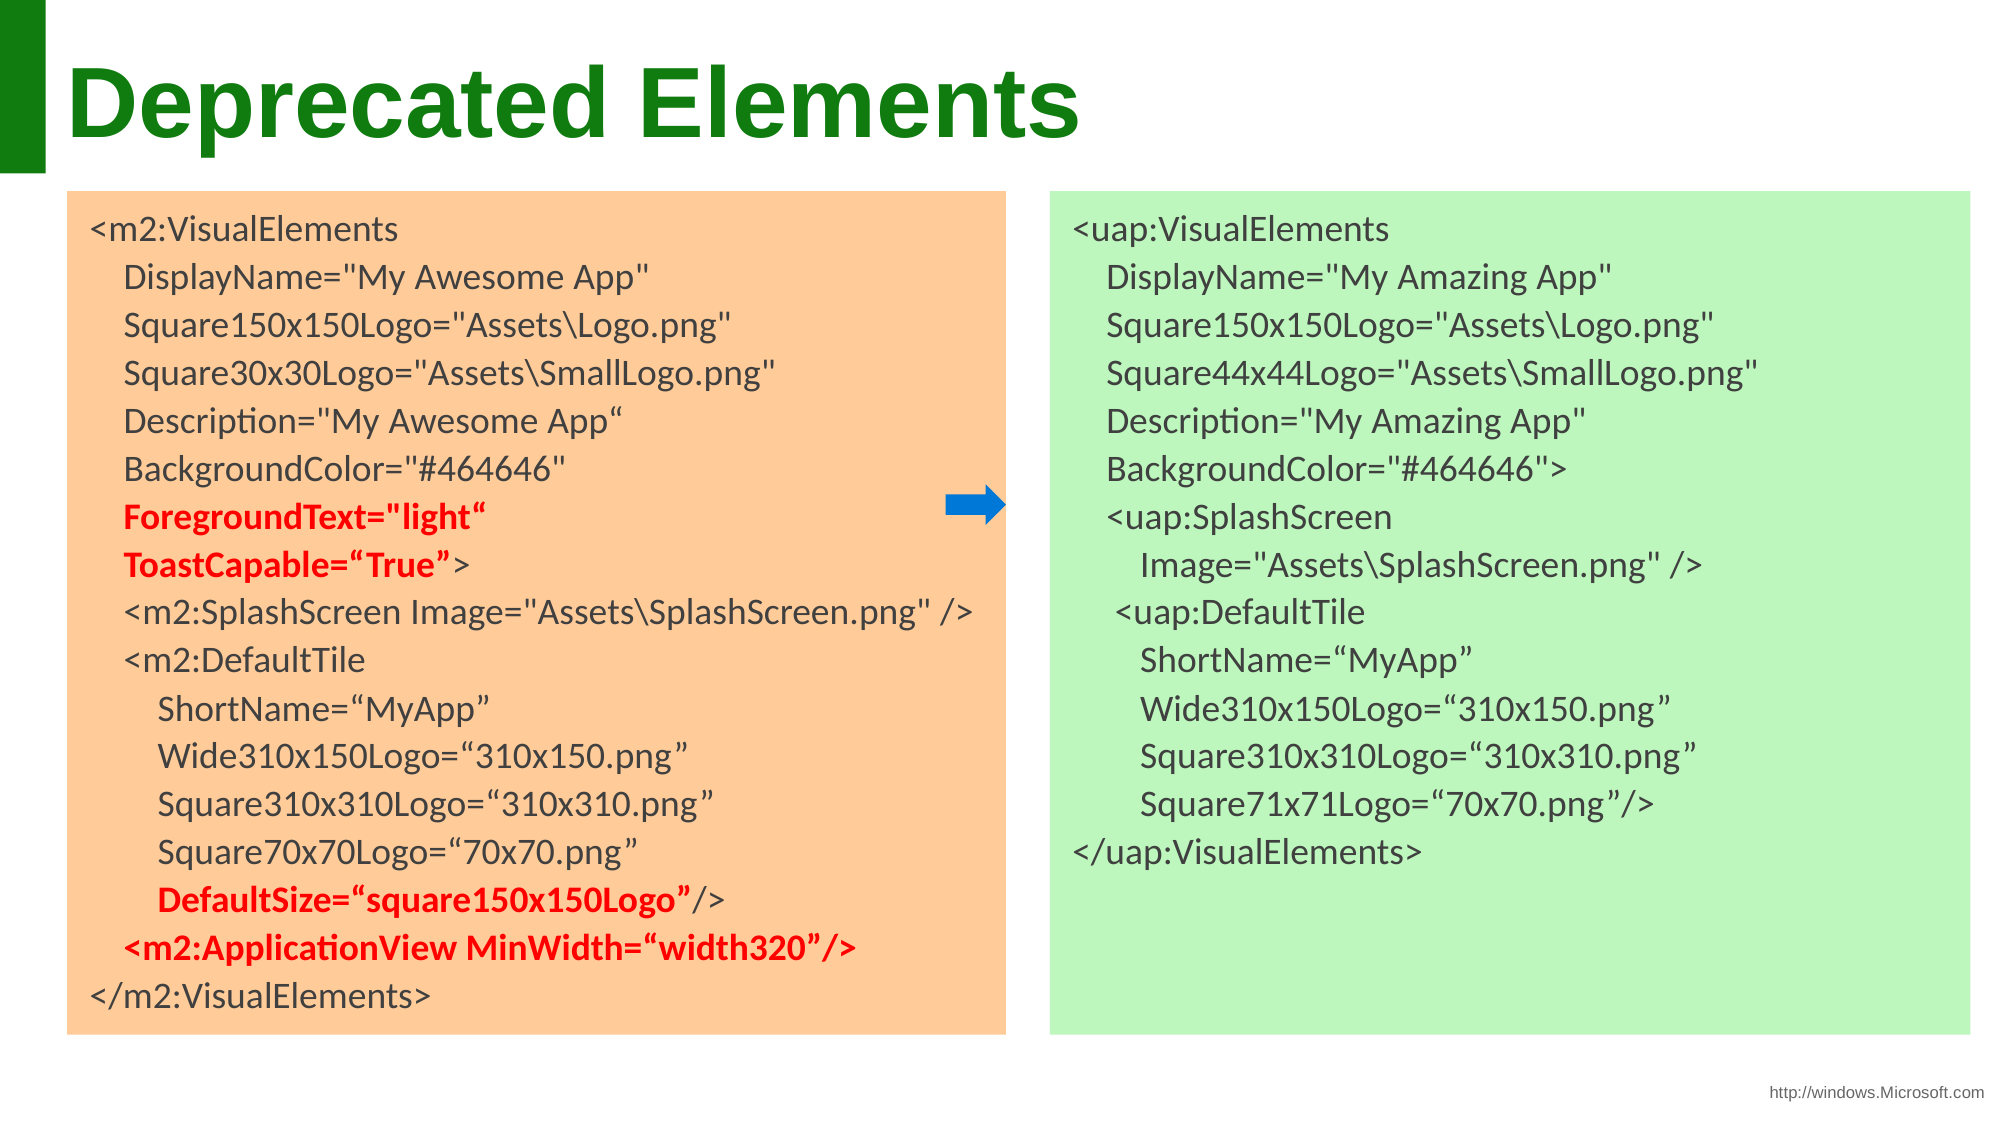

# Deprecated Elements
<m2:VisualElements
    DisplayName="My Awesome App"
    Square150x150Logo="Assets\Logo.png"
    Square30x30Logo="Assets\SmallLogo.png"
    Description="My Awesome App“
    BackgroundColor="#464646"
    ForegroundText="light“
    ToastCapable=“True”>
    <m2:SplashScreen Image="Assets\SplashScreen.png" />
    <m2:DefaultTile
        ShortName=“MyApp”
        Wide310x150Logo=“310x150.png”
        Square310x310Logo=“310x310.png”
        Square70x70Logo=“70x70.png”
        DefaultSize=“square150x150Logo”/>
    <m2:ApplicationView MinWidth=“width320”/>
</m2:VisualElements>
<uap:VisualElements
    DisplayName="My Amazing App"
    Square150x150Logo="Assets\Logo.png"
    Square44x44Logo="Assets\SmallLogo.png"
    Description="My Amazing App"
    BackgroundColor="#464646">
    <uap:SplashScreen
        Image="Assets\SplashScreen.png" />
     <uap:DefaultTile
        ShortName=“MyApp”
        Wide310x150Logo=“310x150.png”
        Square310x310Logo=“310x310.png”
        Square71x71Logo=“70x70.png”/>
</uap:VisualElements>